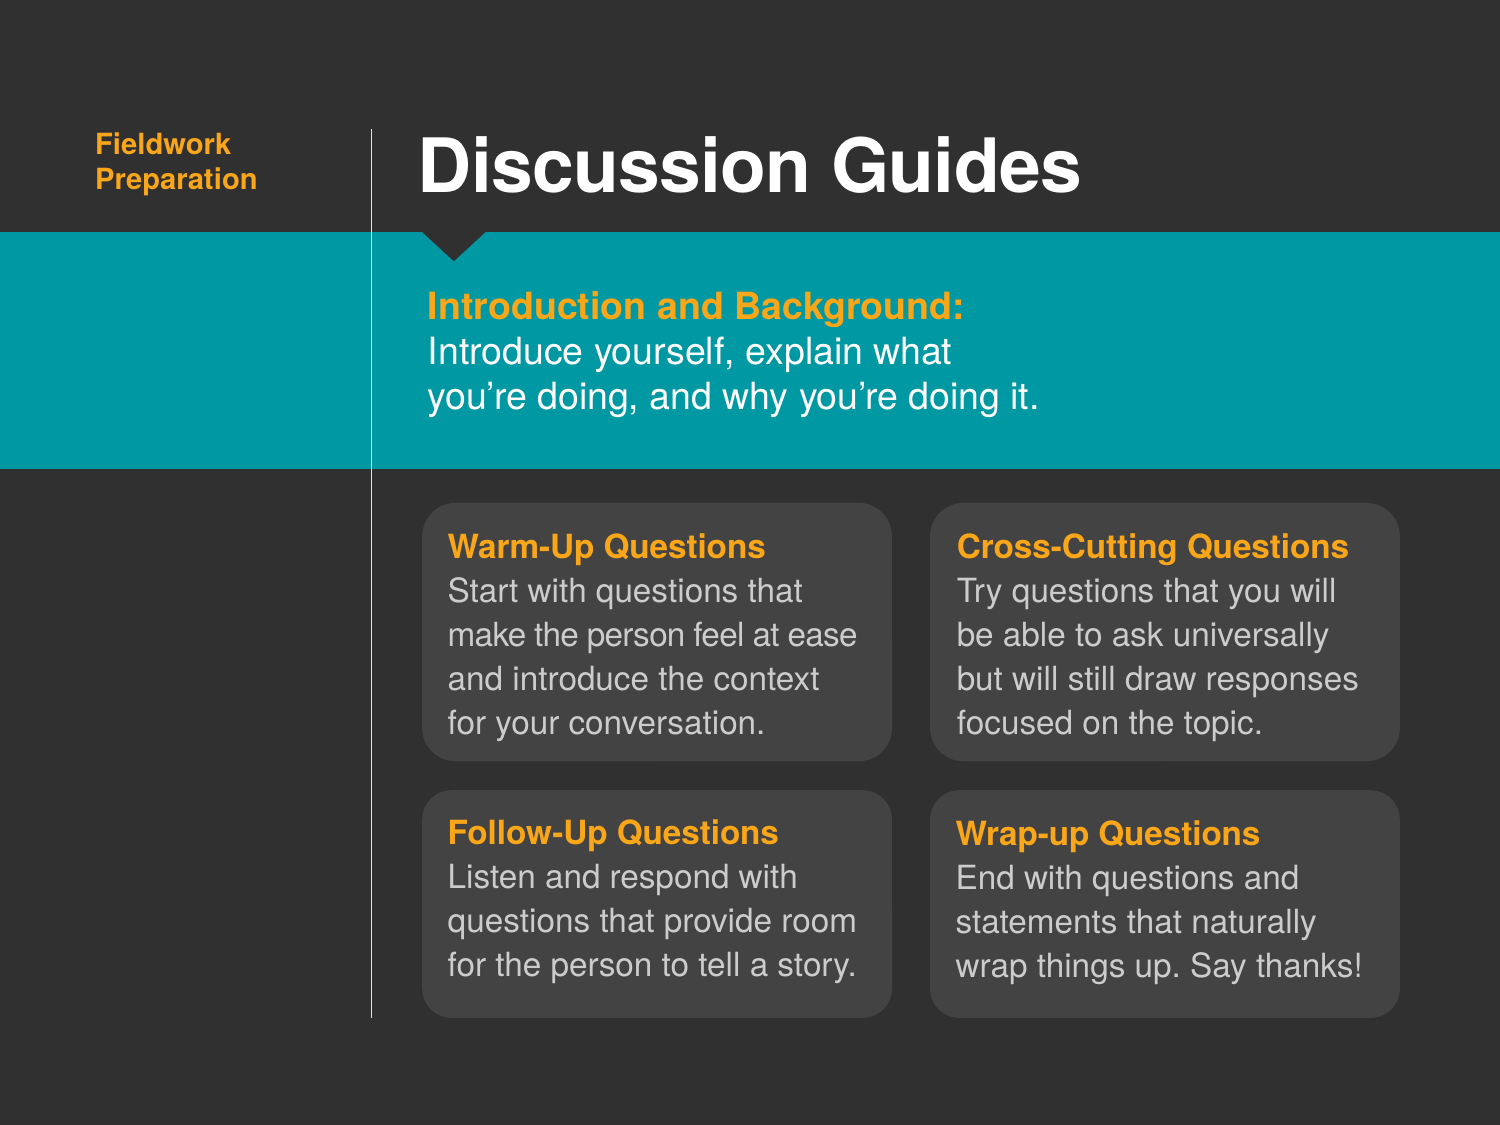

# Discussion Guides
Fieldwork Preparation

Introduction and Background:
Introduce yourself, explain what
you’re doing, and why you’re doing it.

Warm-Up Questions
Start with questions that make the person feel at ease and introduce the context for your conversation.
Cross-Cutting Questions
Try questions that you will be able to ask universally but will still draw responses focused on the topic.

Follow-Up Questions
Listen and respond with questions that provide room for the person to tell a story.
Wrap-up Questions
End with questions and statements that naturally wrap things up. Say thanks!